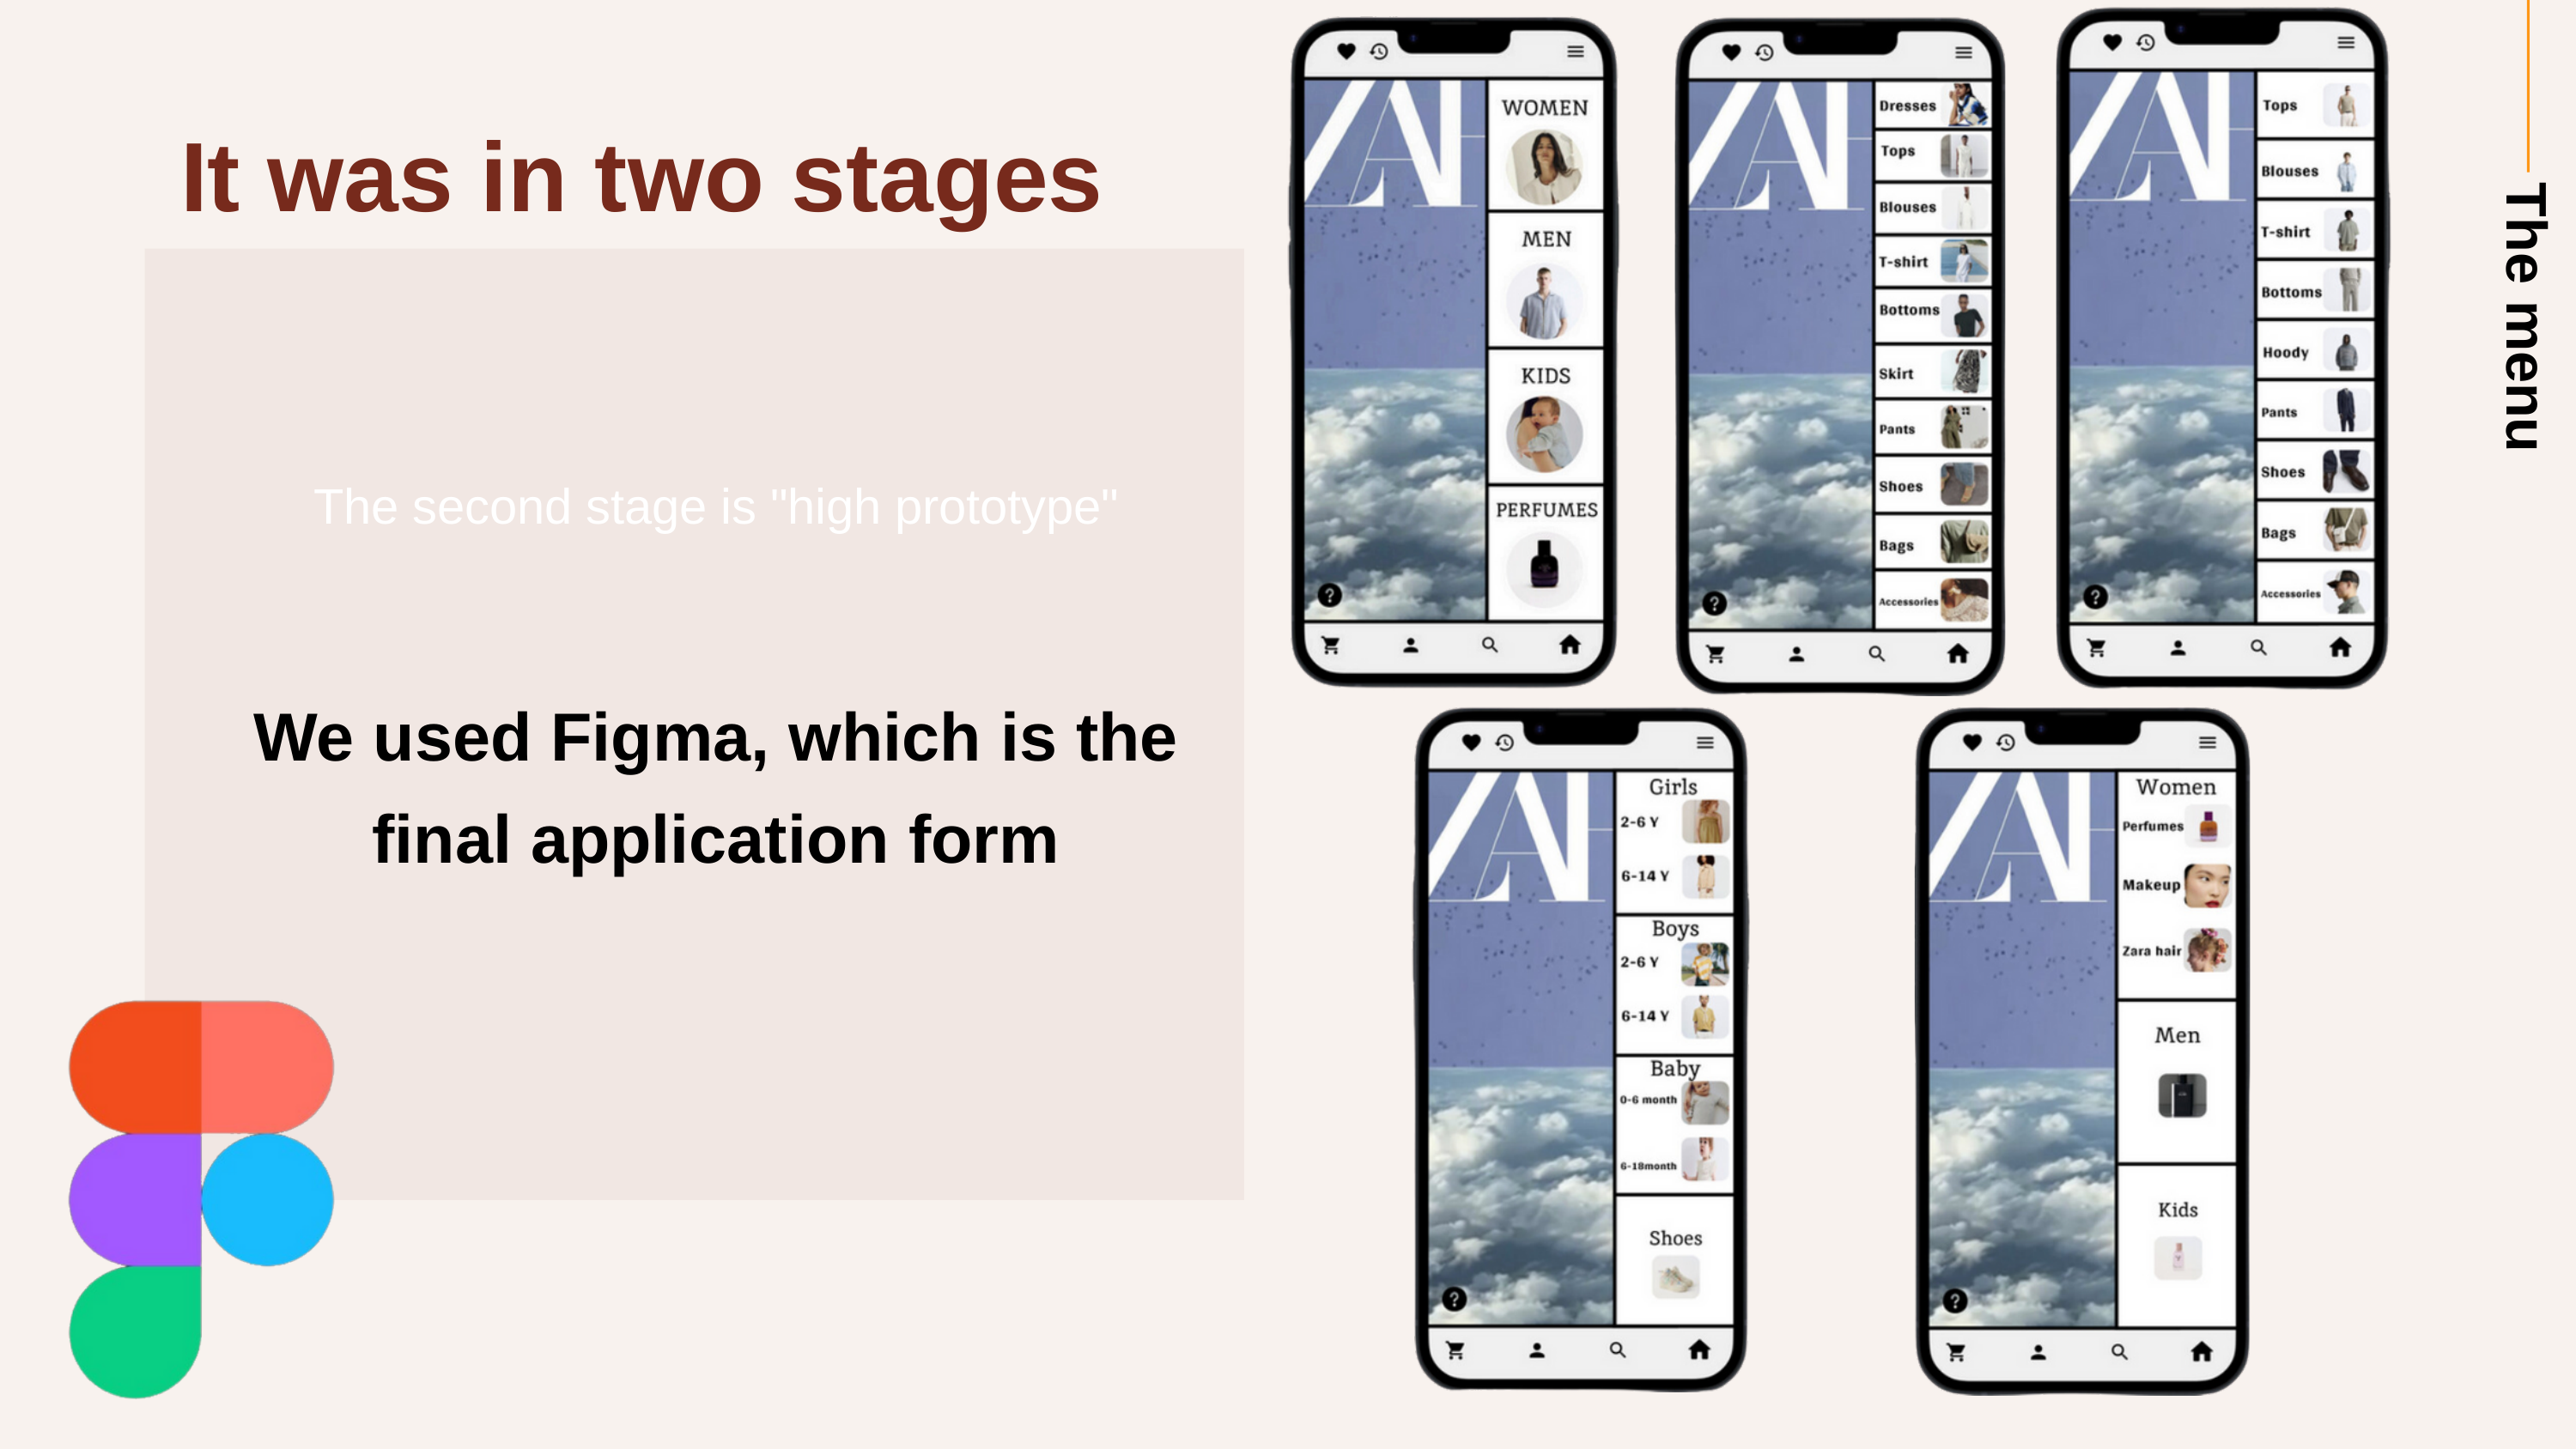

It was in two stages

The menu
The second stage is "high prototype"
We used Figma, which is the final application form